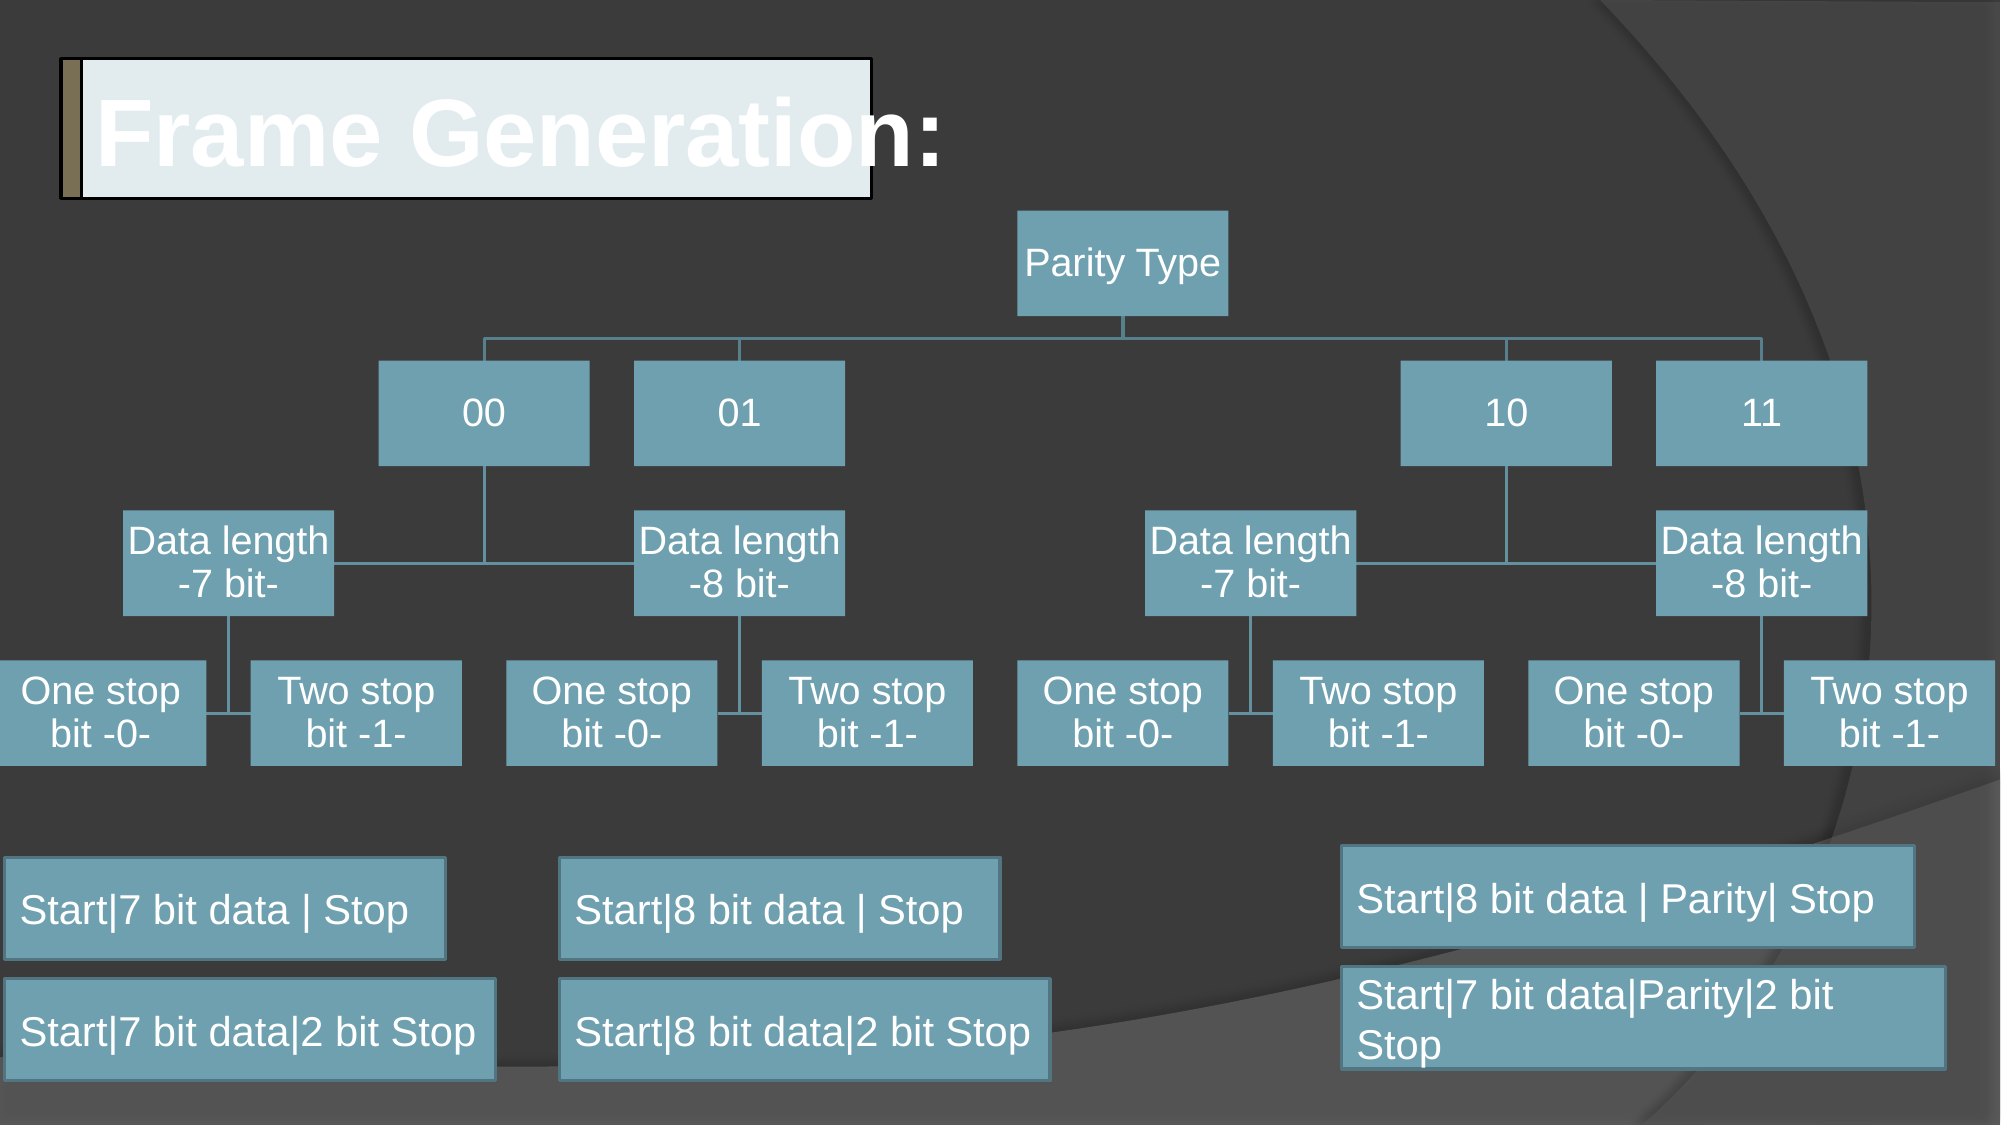

Parity Type
00
Data length -7 bit-
One stop bit -0-
Two stop bit -1-
Data length -8 bit-
One stop bit -0-
Two stop bit -1-
01
10
Data length -7 bit-
One stop bit -0-
Two stop bit -1-
Data length -8 bit-
One stop bit -0-
Two stop bit -1-
11
# Frame Generation:

Start|8 bit data | Parity| Stop
Start|7 bit data | Stop
Start|8 bit data | Stop
Start|7 bit data|Parity|2 bit Stop
Start|7 bit data|2 bit Stop
Start|8 bit data|2 bit Stop